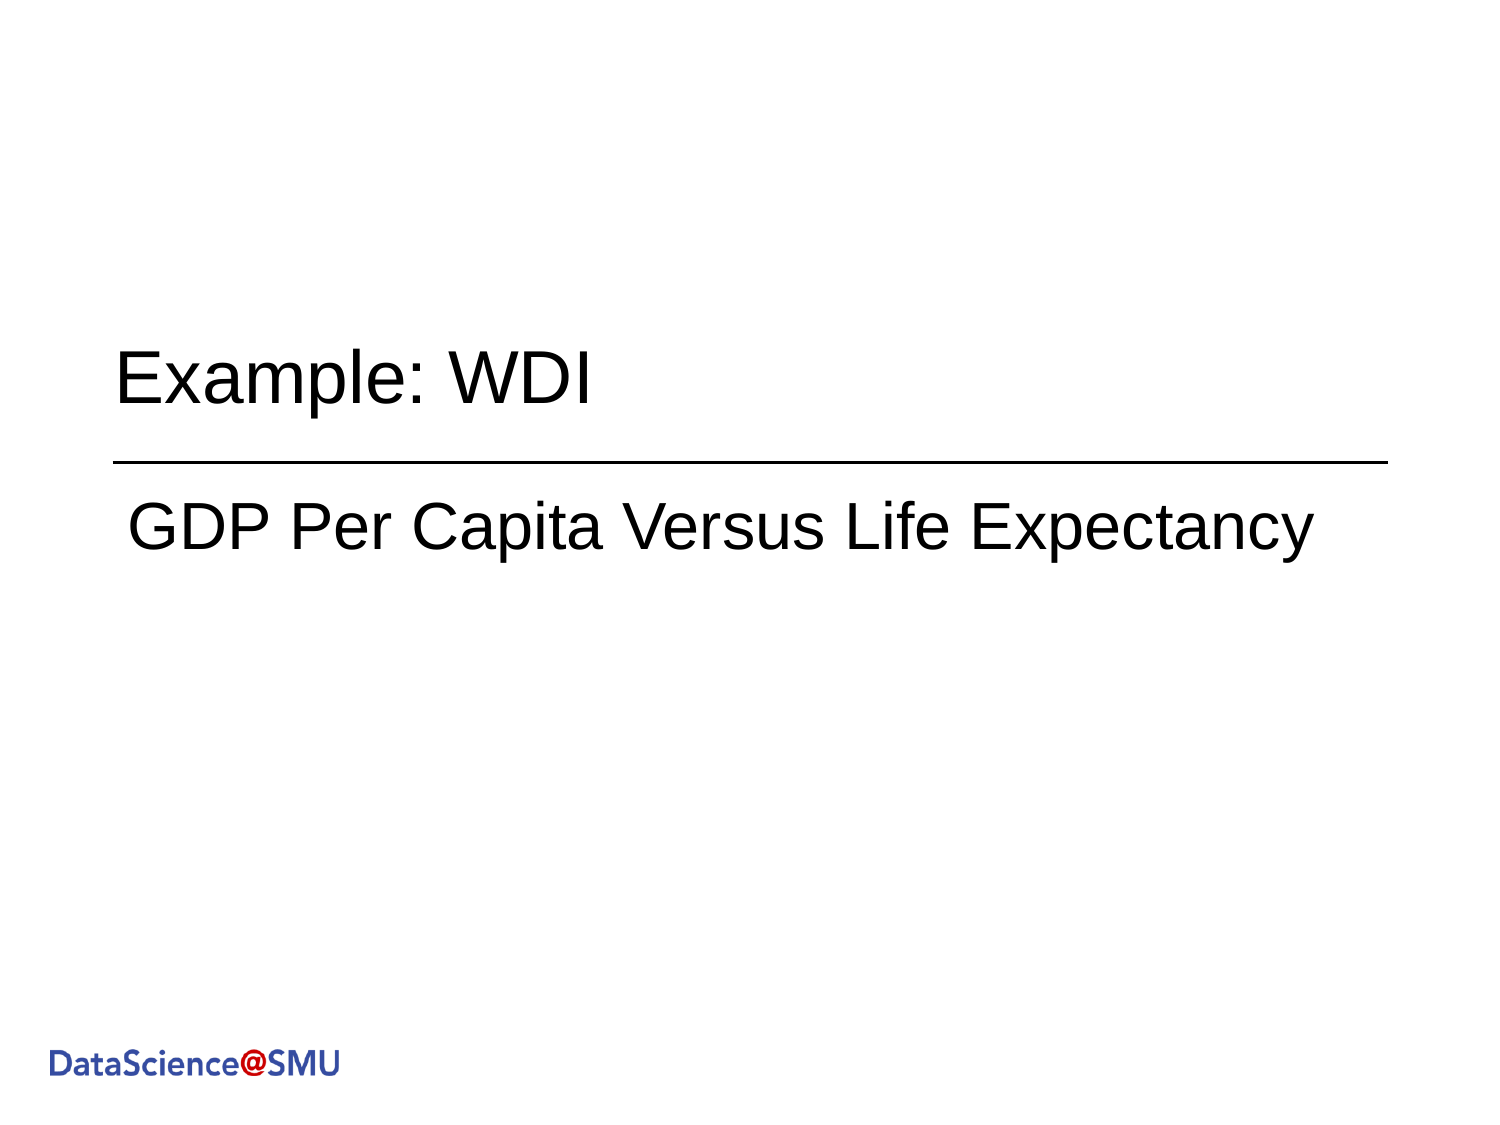

# Example: WDI
GDP Per Capita Versus Life Expectancy